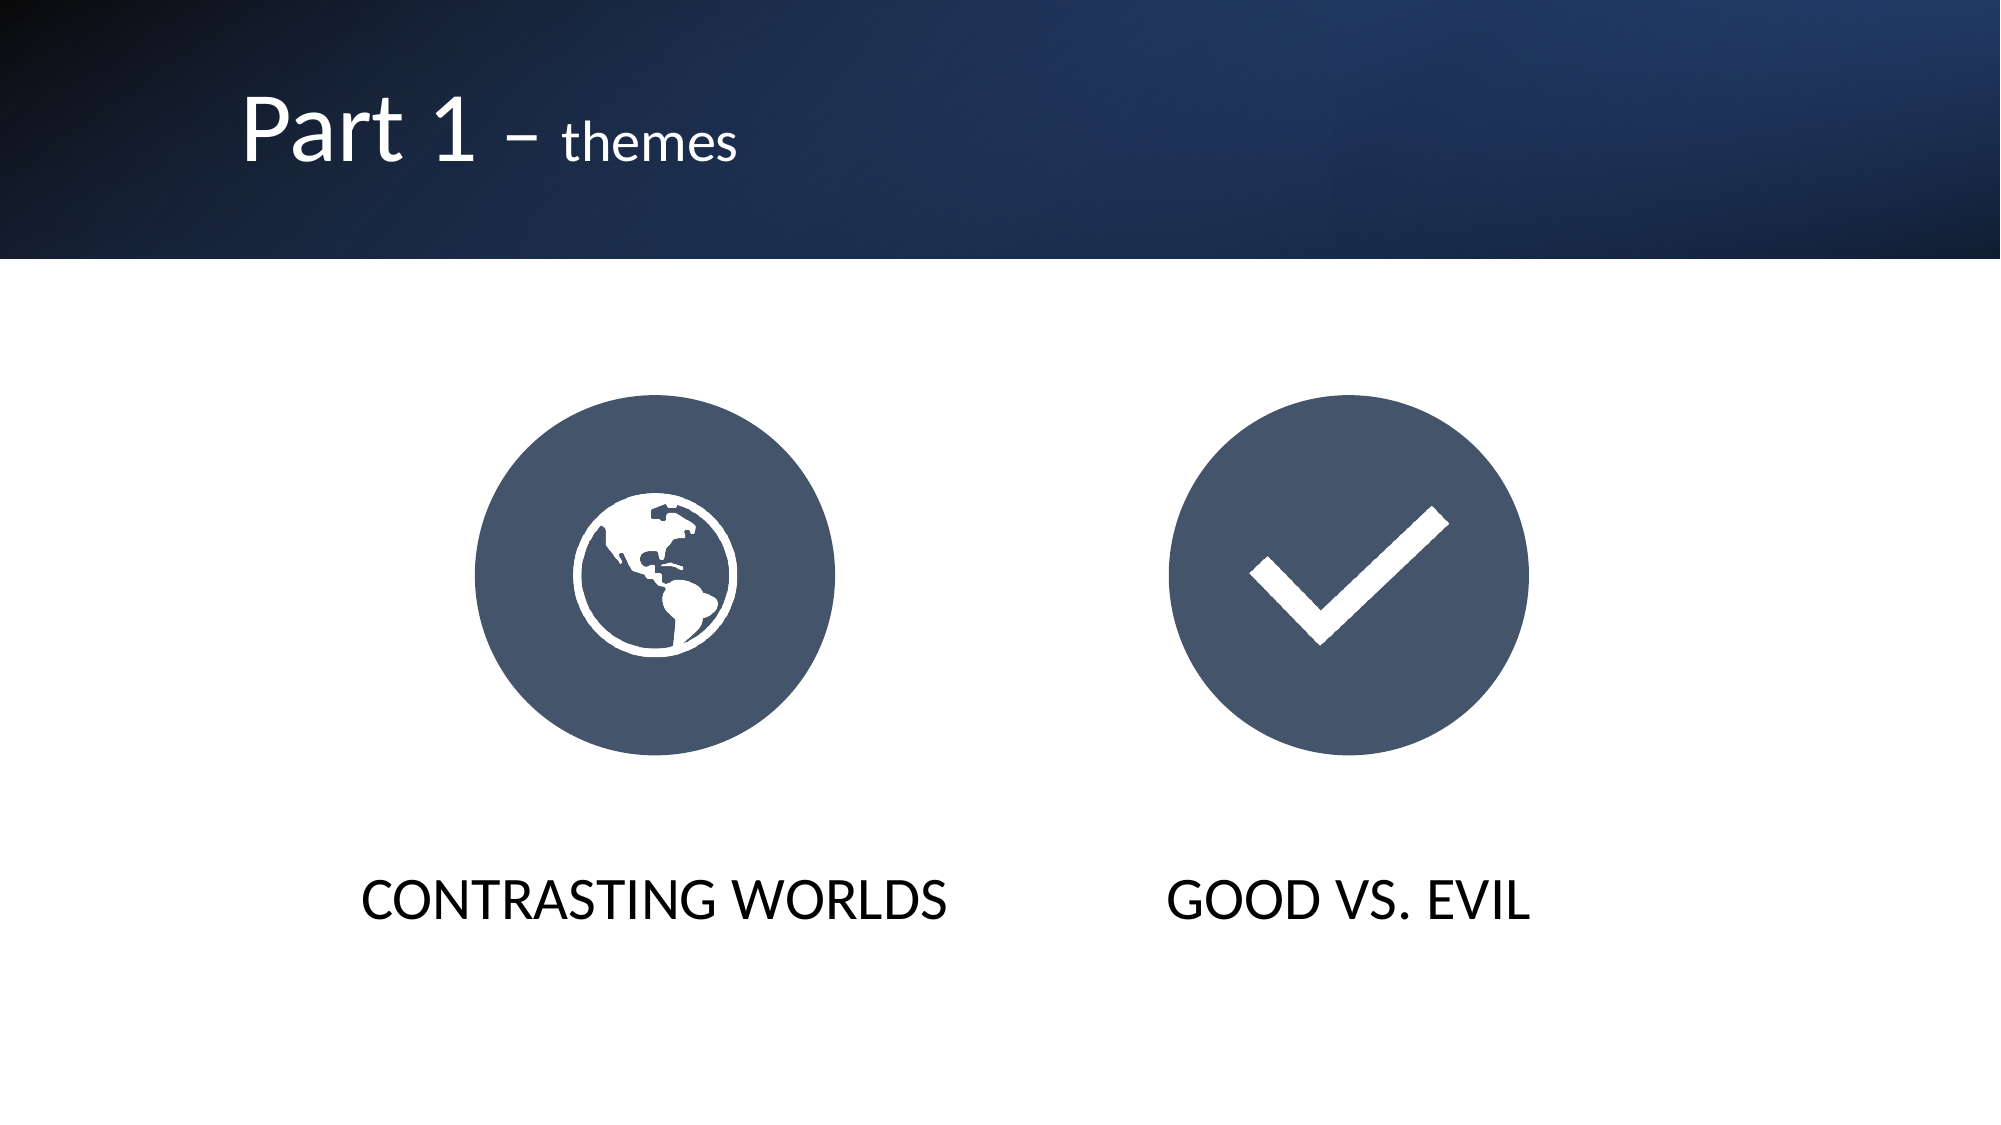

# Part 1 – themes
Contrasting WORLDS
Good vs. evil